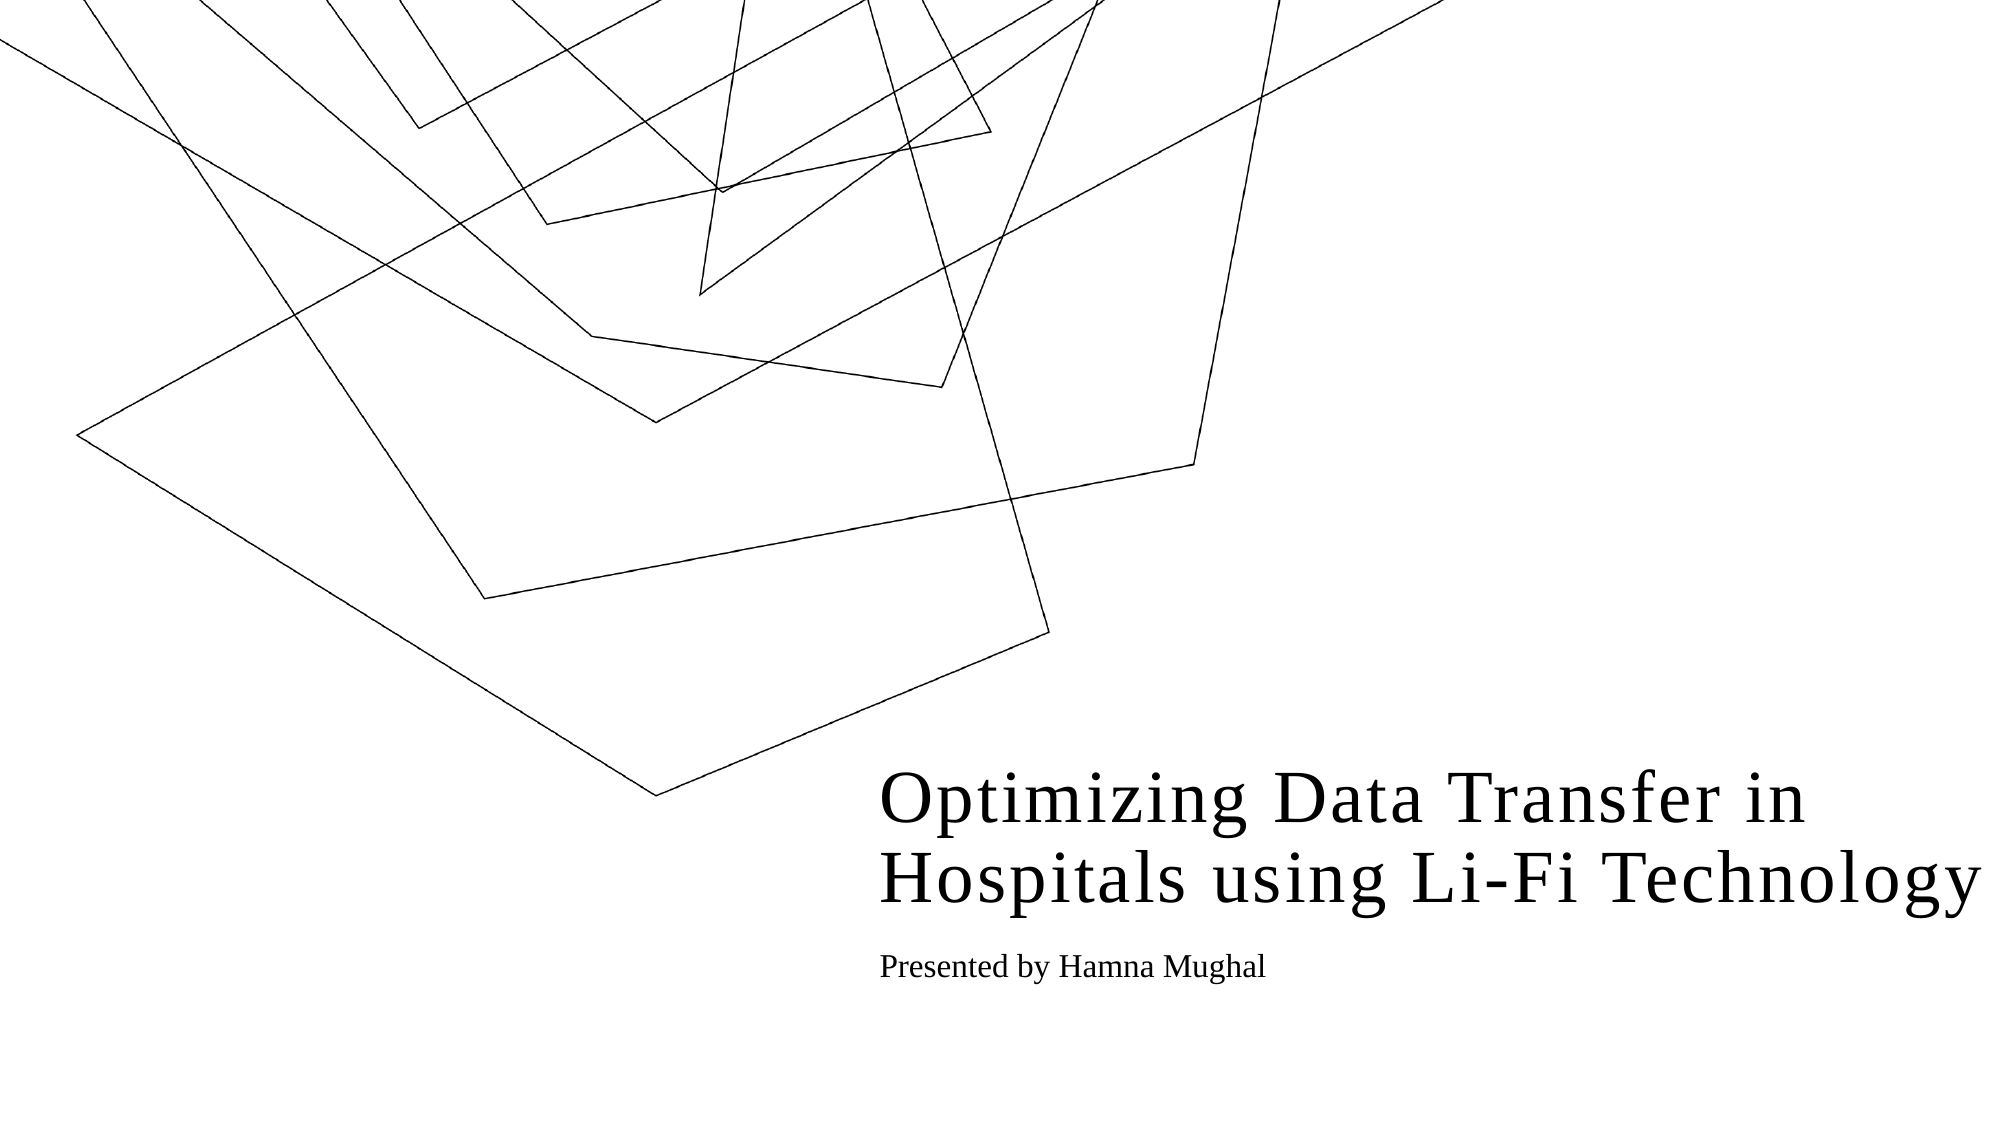

# Optimizing Data Transfer in Hospitals using Li-Fi Technology
Presented by Hamna Mughal